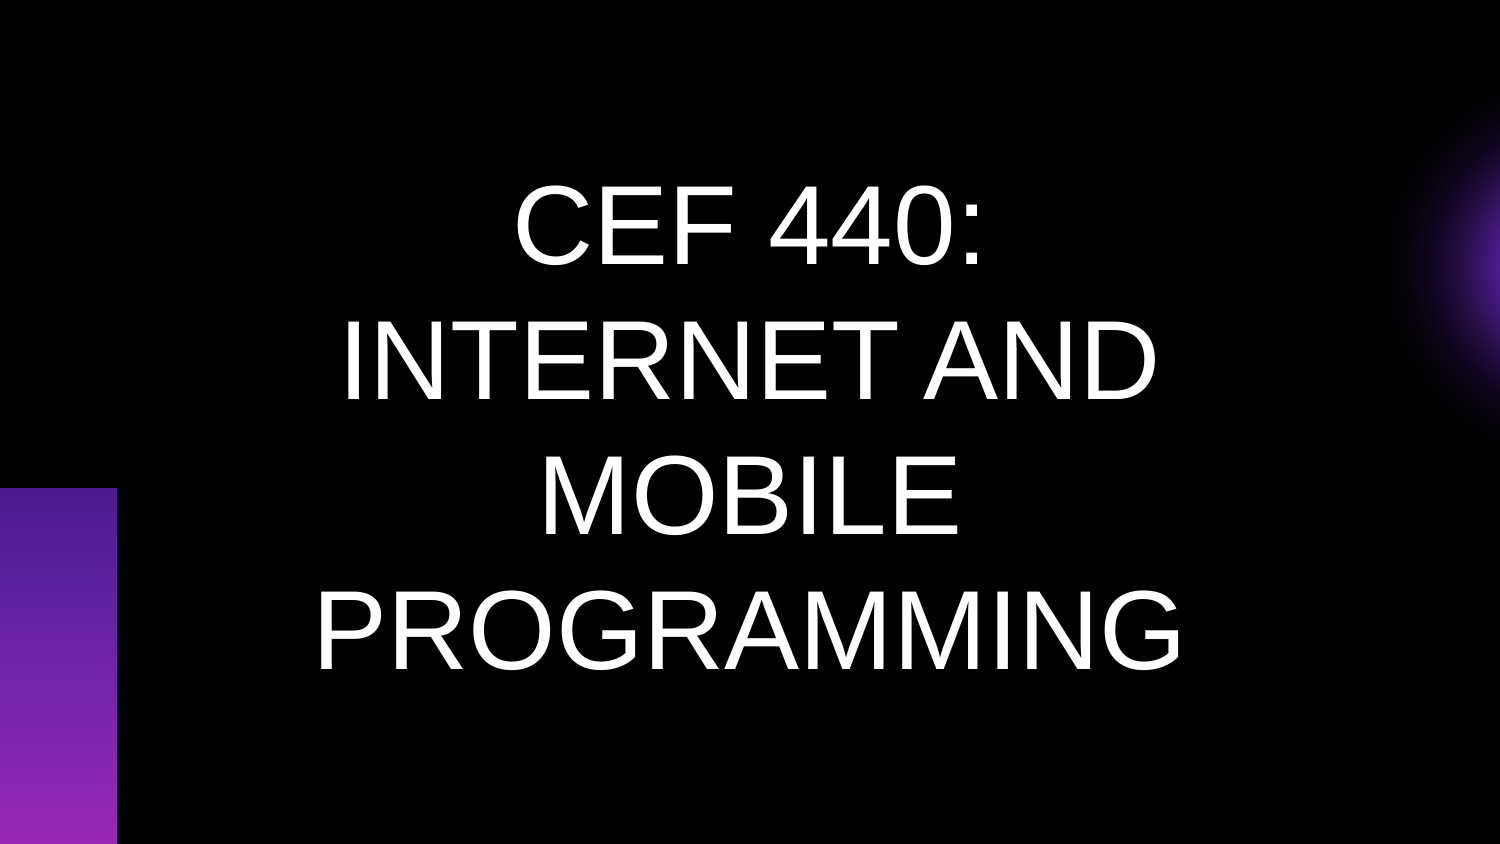

# CEF 440: INTERNET AND MOBILE PROGRAMMING